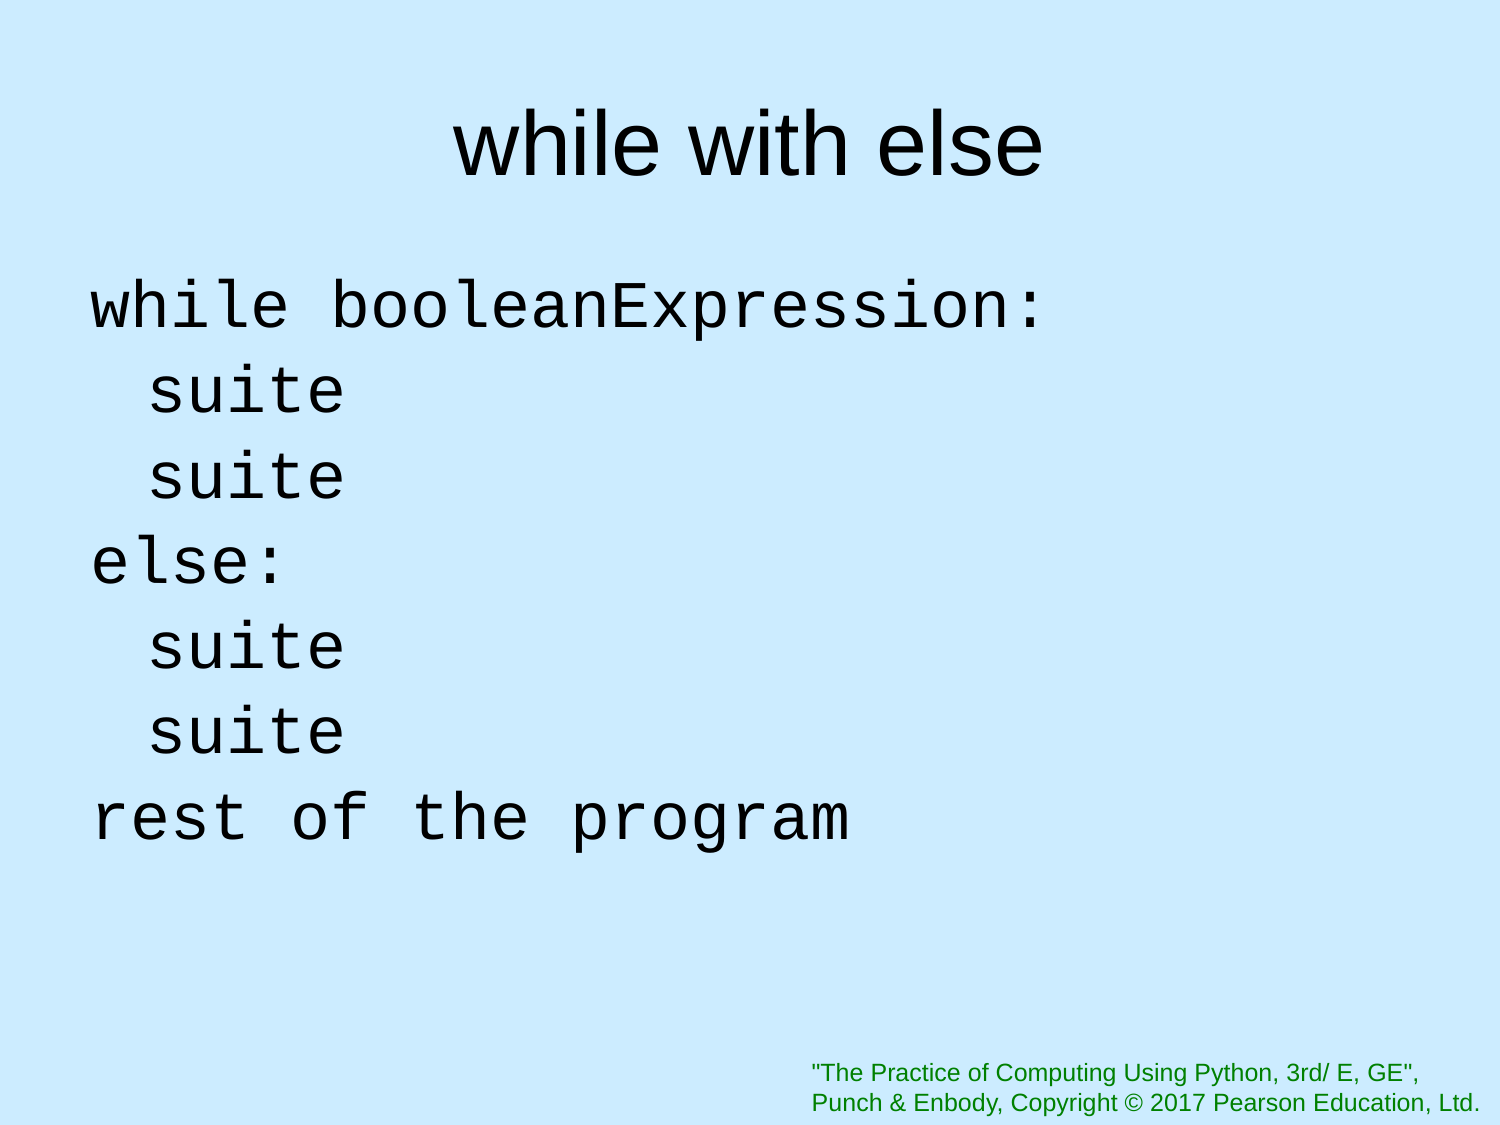

# while with else
while booleanExpression:
	suite
	suite
else:
	suite
	suite
rest of the program